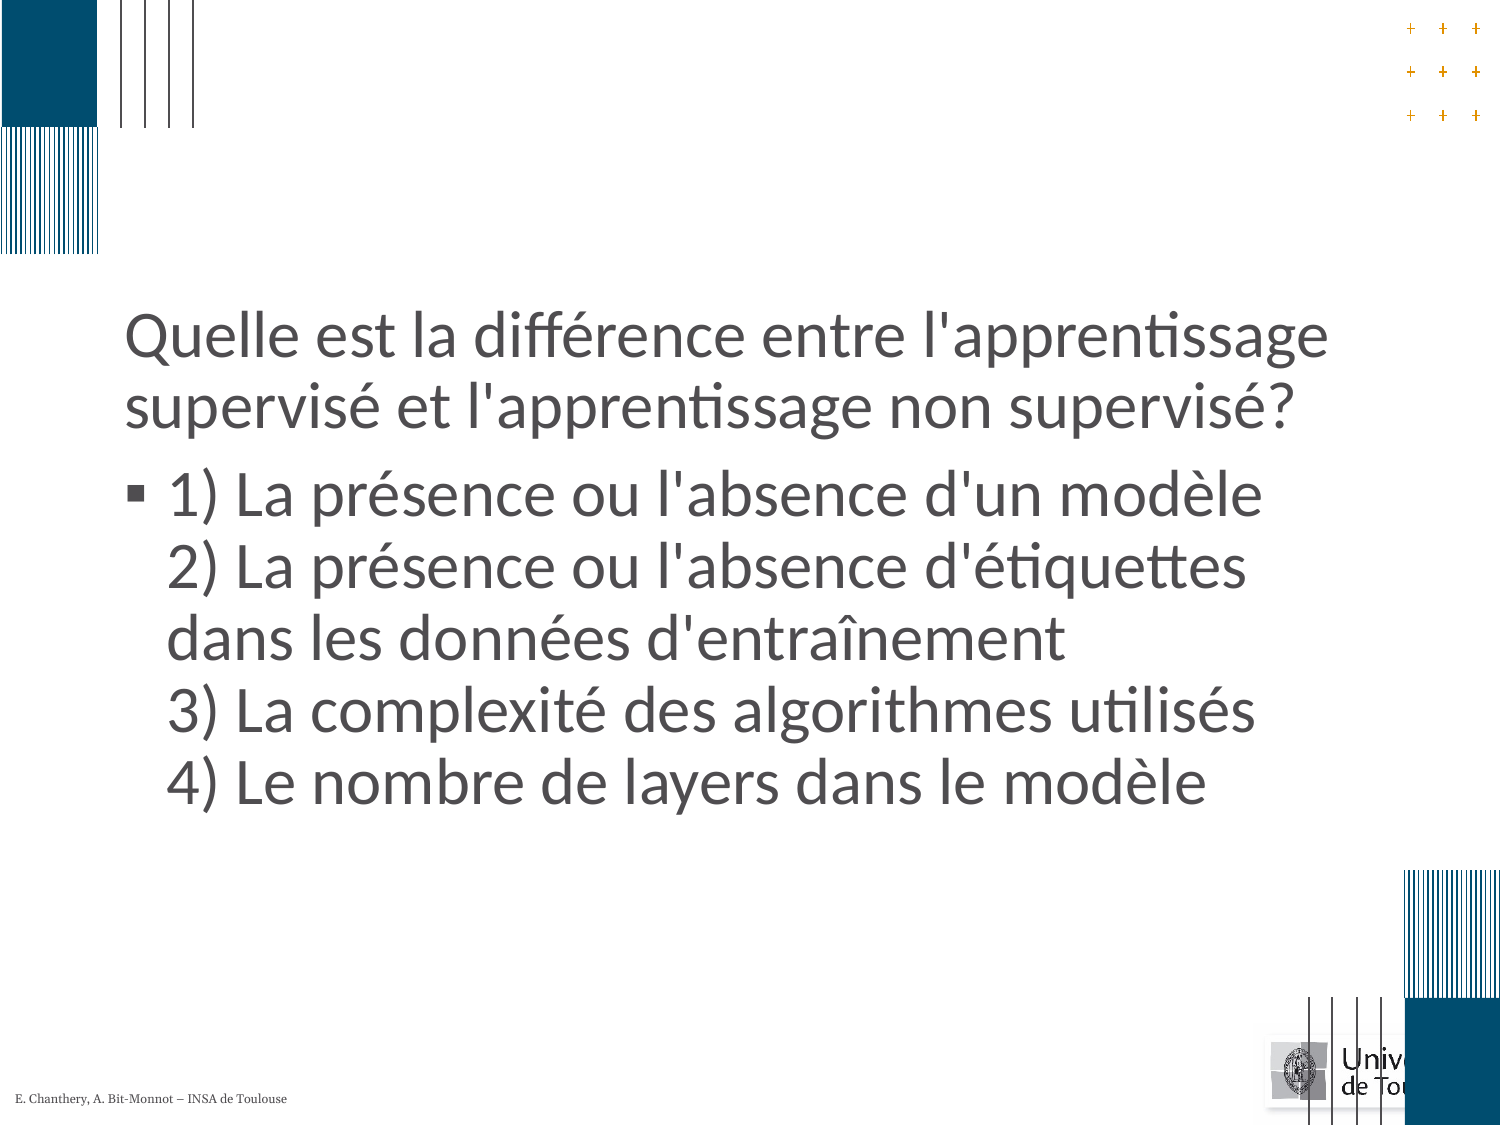

#
Quelle est la différence entre l'apprentissage supervisé et l'apprentissage non supervisé?
1) La présence ou l'absence d'un modèle
2) La présence ou l'absence d'étiquettes dans les données d'entraînement
3) La complexité des algorithmes utilisés
4) Le nombre de layers dans le modèle